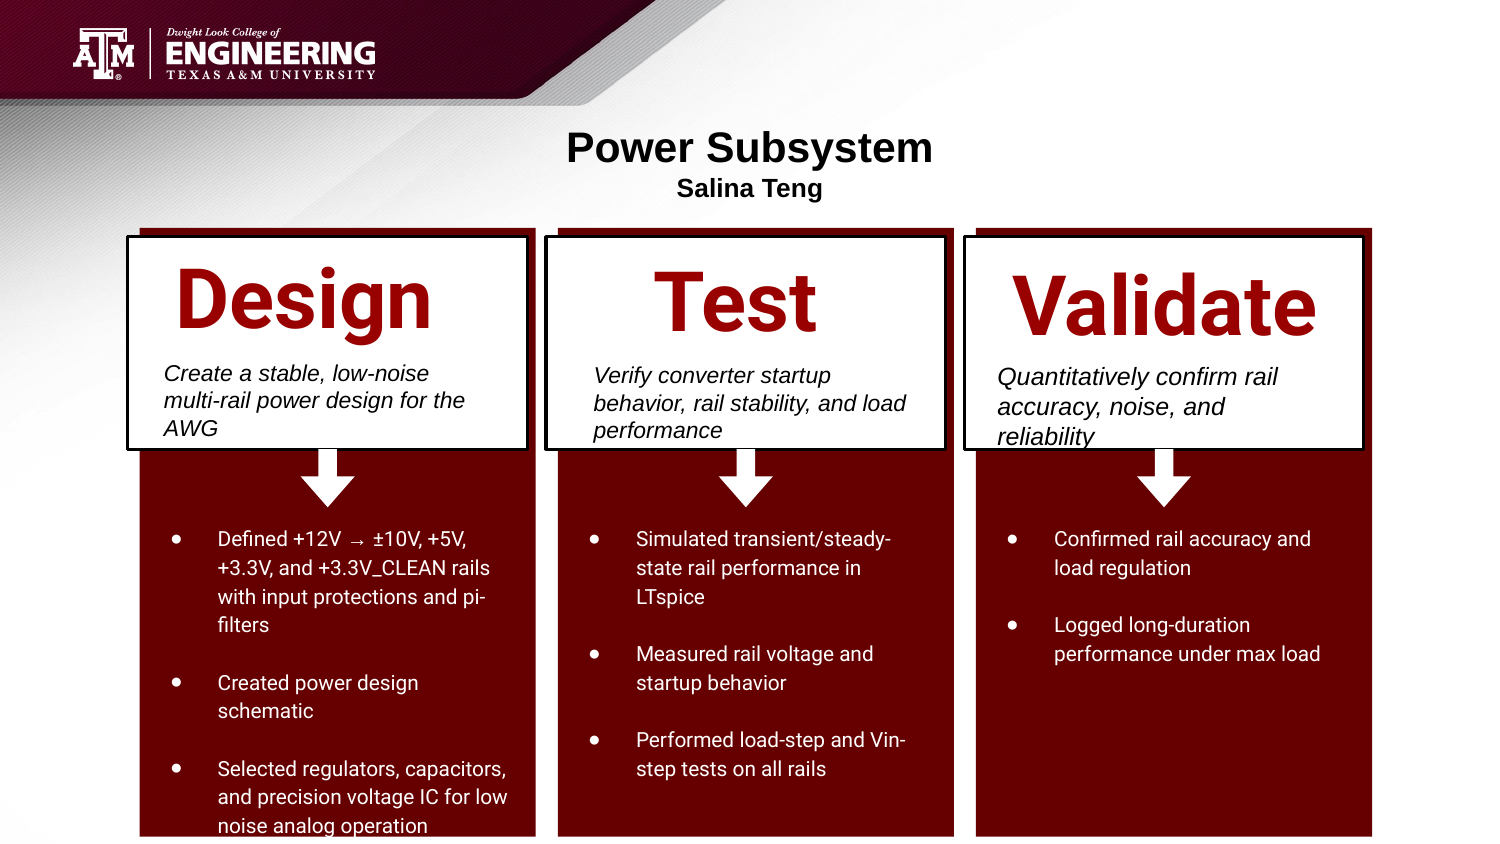

# Power Subsystem
Salina Teng

Design

Create a stable, low-noise multi-rail power design for the AWG

Defined +12V → ±10V, +5V, +3.3V, and +3.3V_CLEAN rails with input protections and pi-filters

Created power design schematic

Selected regulators, capacitors, and precision voltage IC for low noise analog operation

Test

Verify converter startup behavior, rail stability, and load performance

Simulated transient/steady-state rail performance in LTspice

Measured rail voltage and startup behavior

Performed load-step and Vin-step tests on all rails

Validate
Quantitatively confirm rail accuracy, noise, and reliability

Confirmed rail accuracy and load regulation

Logged long-duration performance under max load